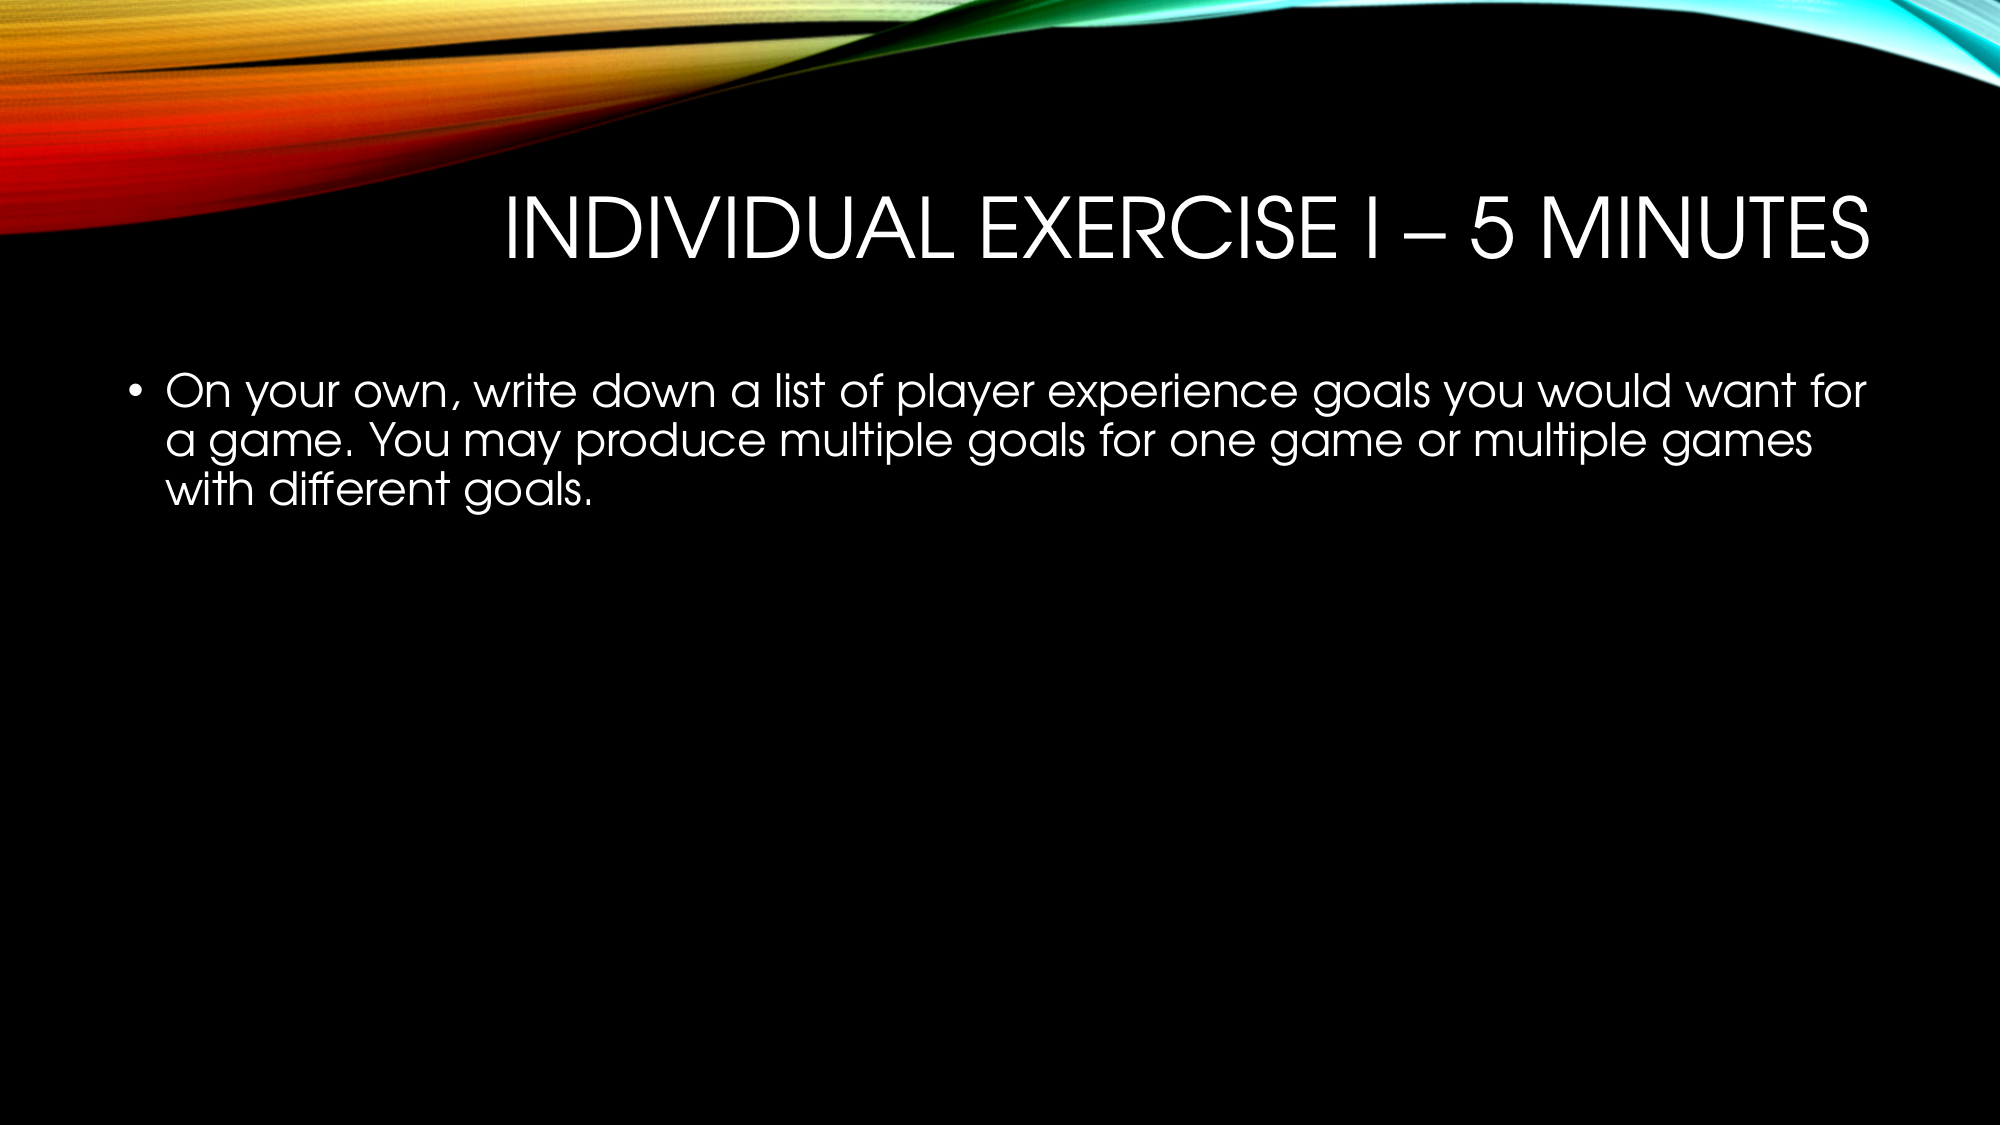

# Individual Exercise I – 5 minutes
On your own, write down a list of player experience goals you would want for a game. You may produce multiple goals for one game or multiple games with different goals.